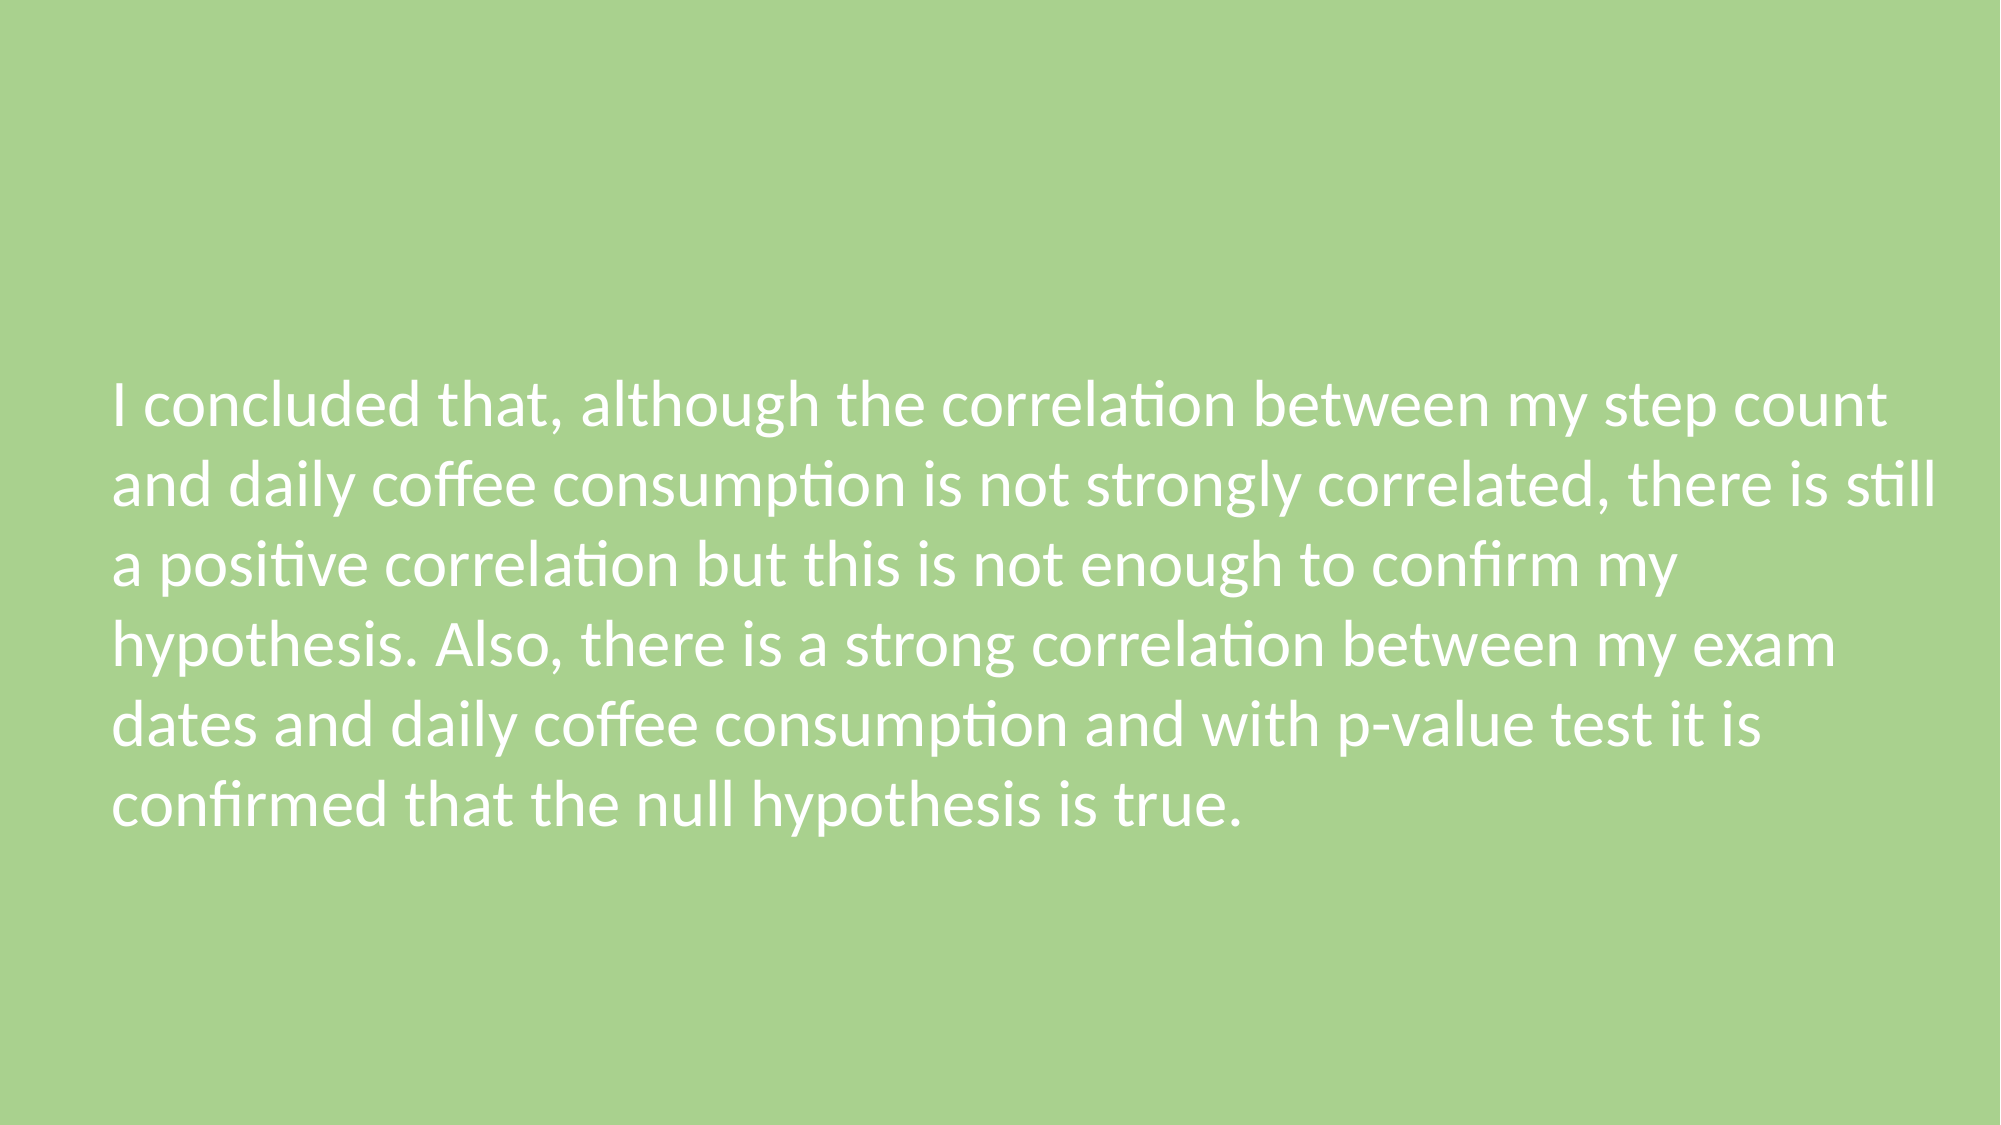

I concluded that, although the correlation between my step count and daily coffee consumption is not strongly correlated, there is still a positive correlation but this is not enough to confirm my hypothesis. Also, there is a strong correlation between my exam dates and daily coffee consumption and with p-value test it is confirmed that the null hypothesis is true.